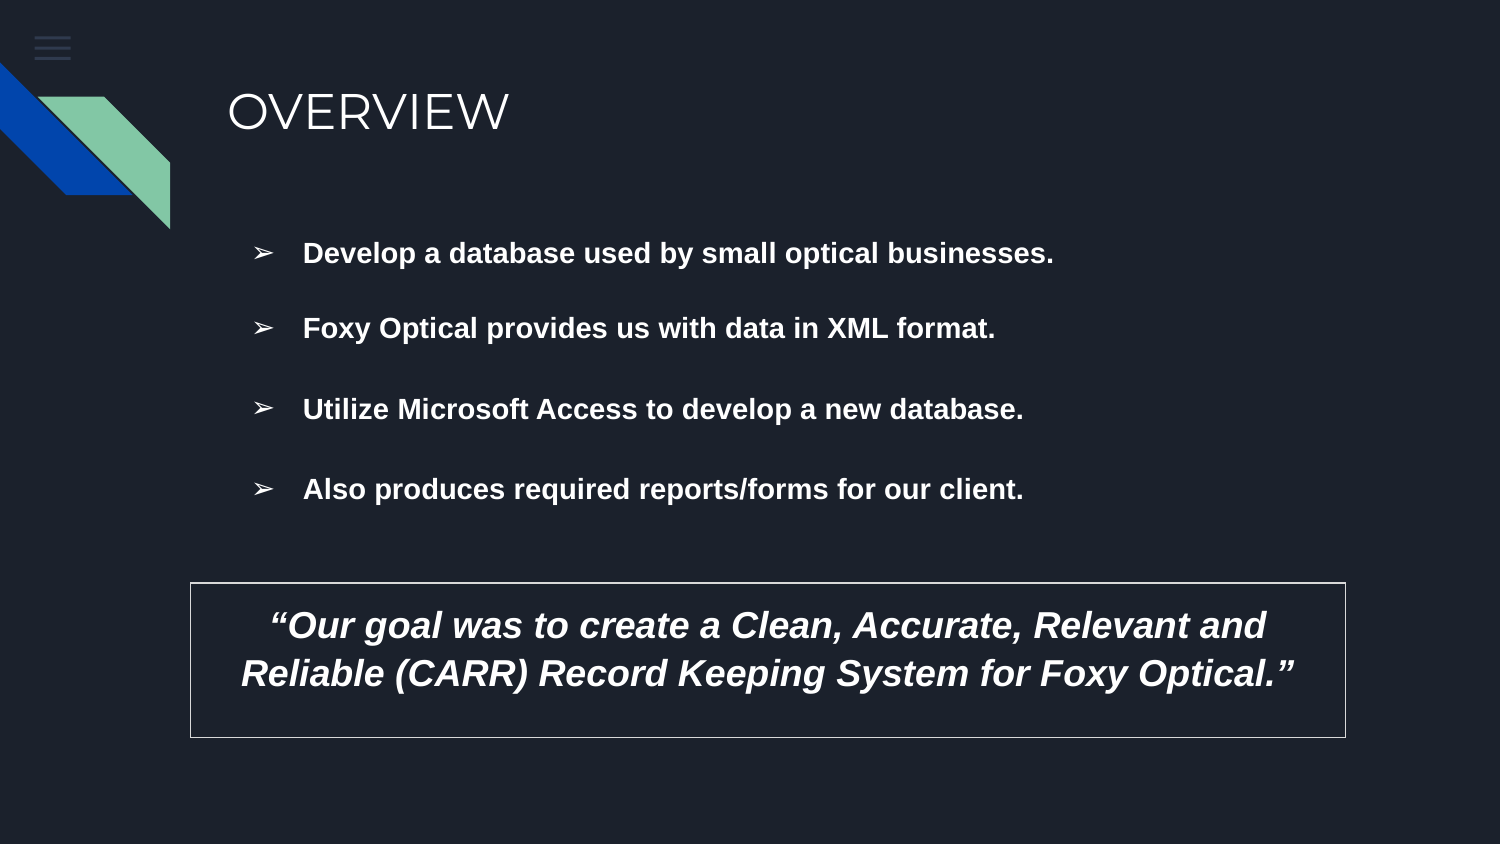

# OVERVIEW
Develop a database used by small optical businesses.
Foxy Optical provides us with data in XML format.
Utilize Microsoft Access to develop a new database.
Also produces required reports/forms for our client.

| “Our goal was to create a Clean, Accurate, Relevant and Reliable (CARR) Record Keeping System for Foxy Optical.” |
| --- |